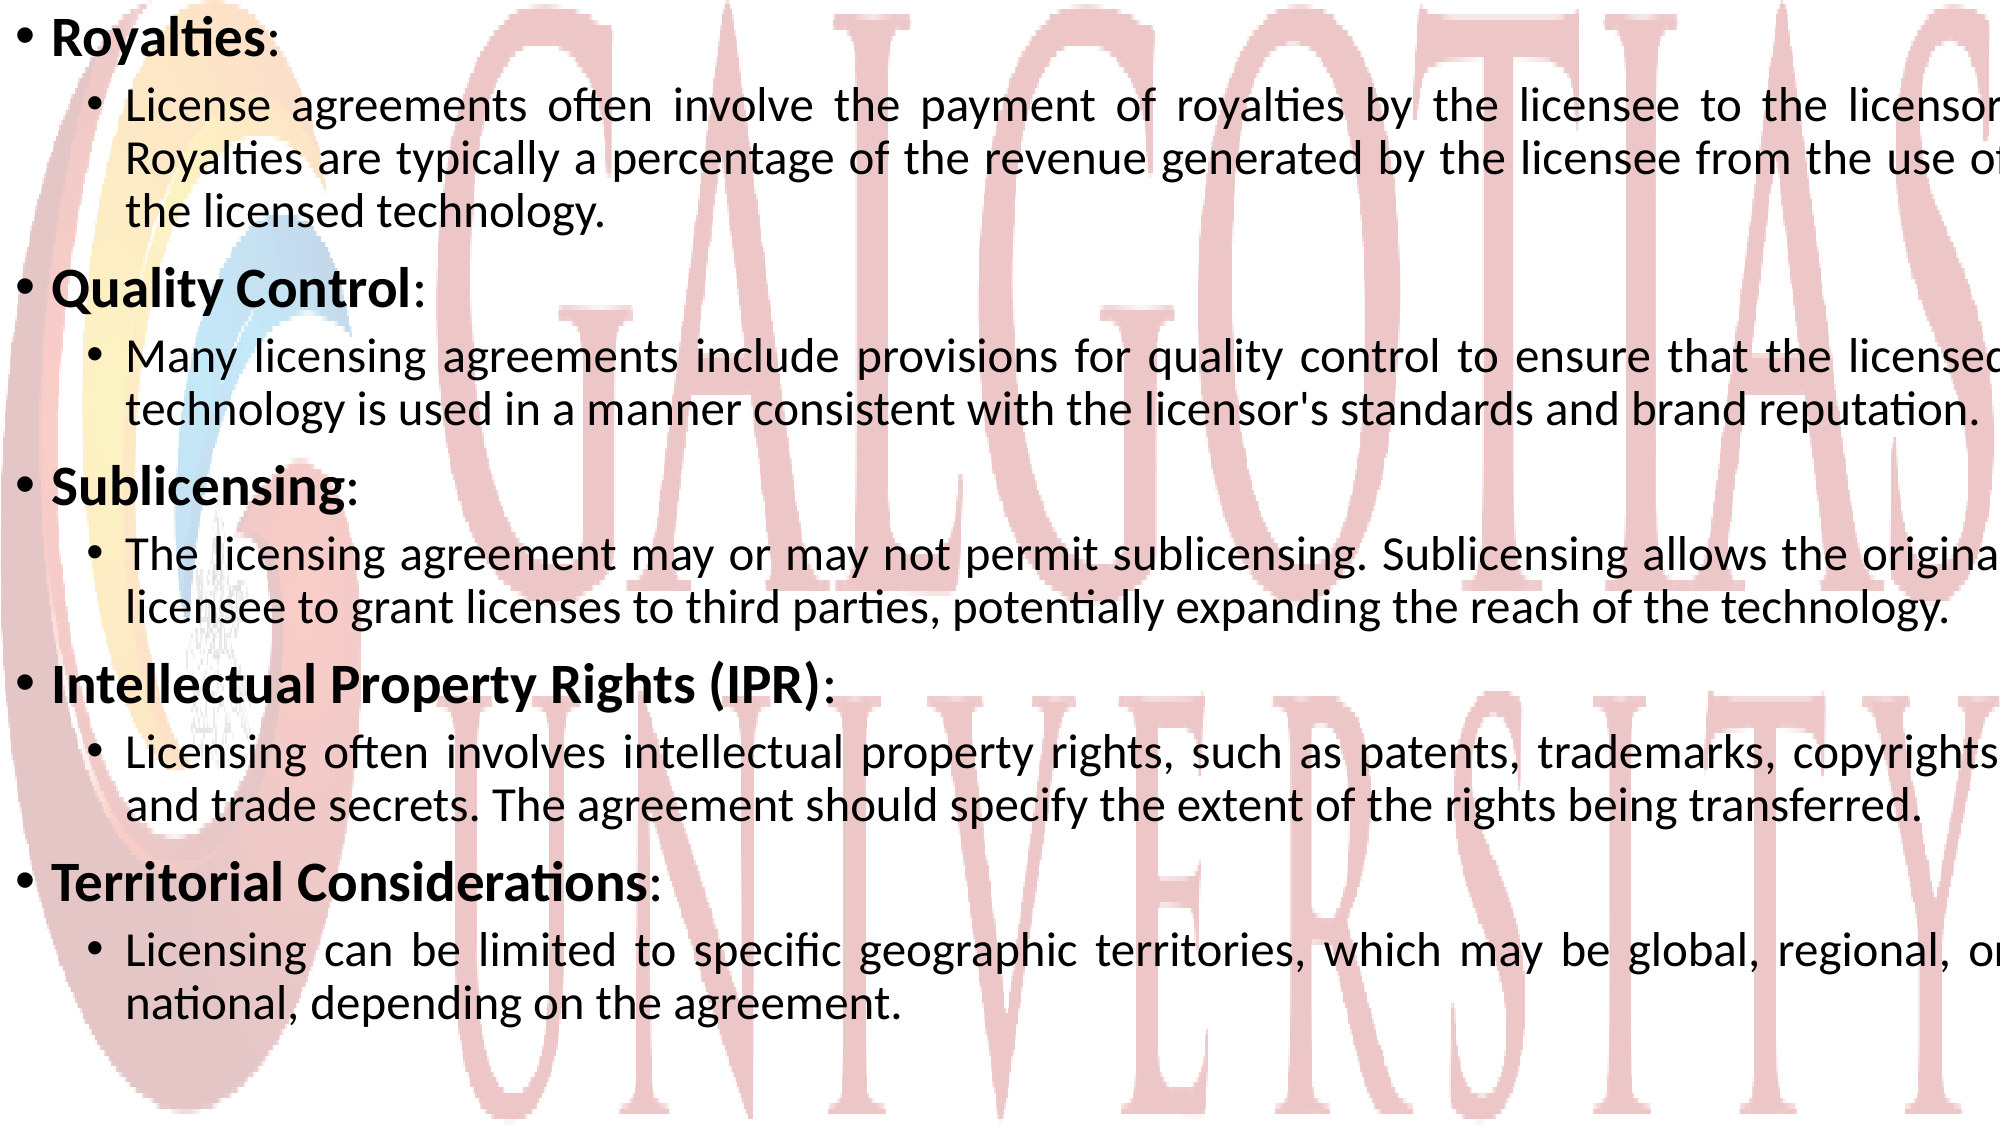

Royalties:
License agreements often involve the payment of royalties by the licensee to the licensor. Royalties are typically a percentage of the revenue generated by the licensee from the use of the licensed technology.
Quality Control:
Many licensing agreements include provisions for quality control to ensure that the licensed technology is used in a manner consistent with the licensor's standards and brand reputation.
Sublicensing:
The licensing agreement may or may not permit sublicensing. Sublicensing allows the original licensee to grant licenses to third parties, potentially expanding the reach of the technology.
Intellectual Property Rights (IPR):
Licensing often involves intellectual property rights, such as patents, trademarks, copyrights, and trade secrets. The agreement should specify the extent of the rights being transferred.
Territorial Considerations:
Licensing can be limited to specific geographic territories, which may be global, regional, or national, depending on the agreement.